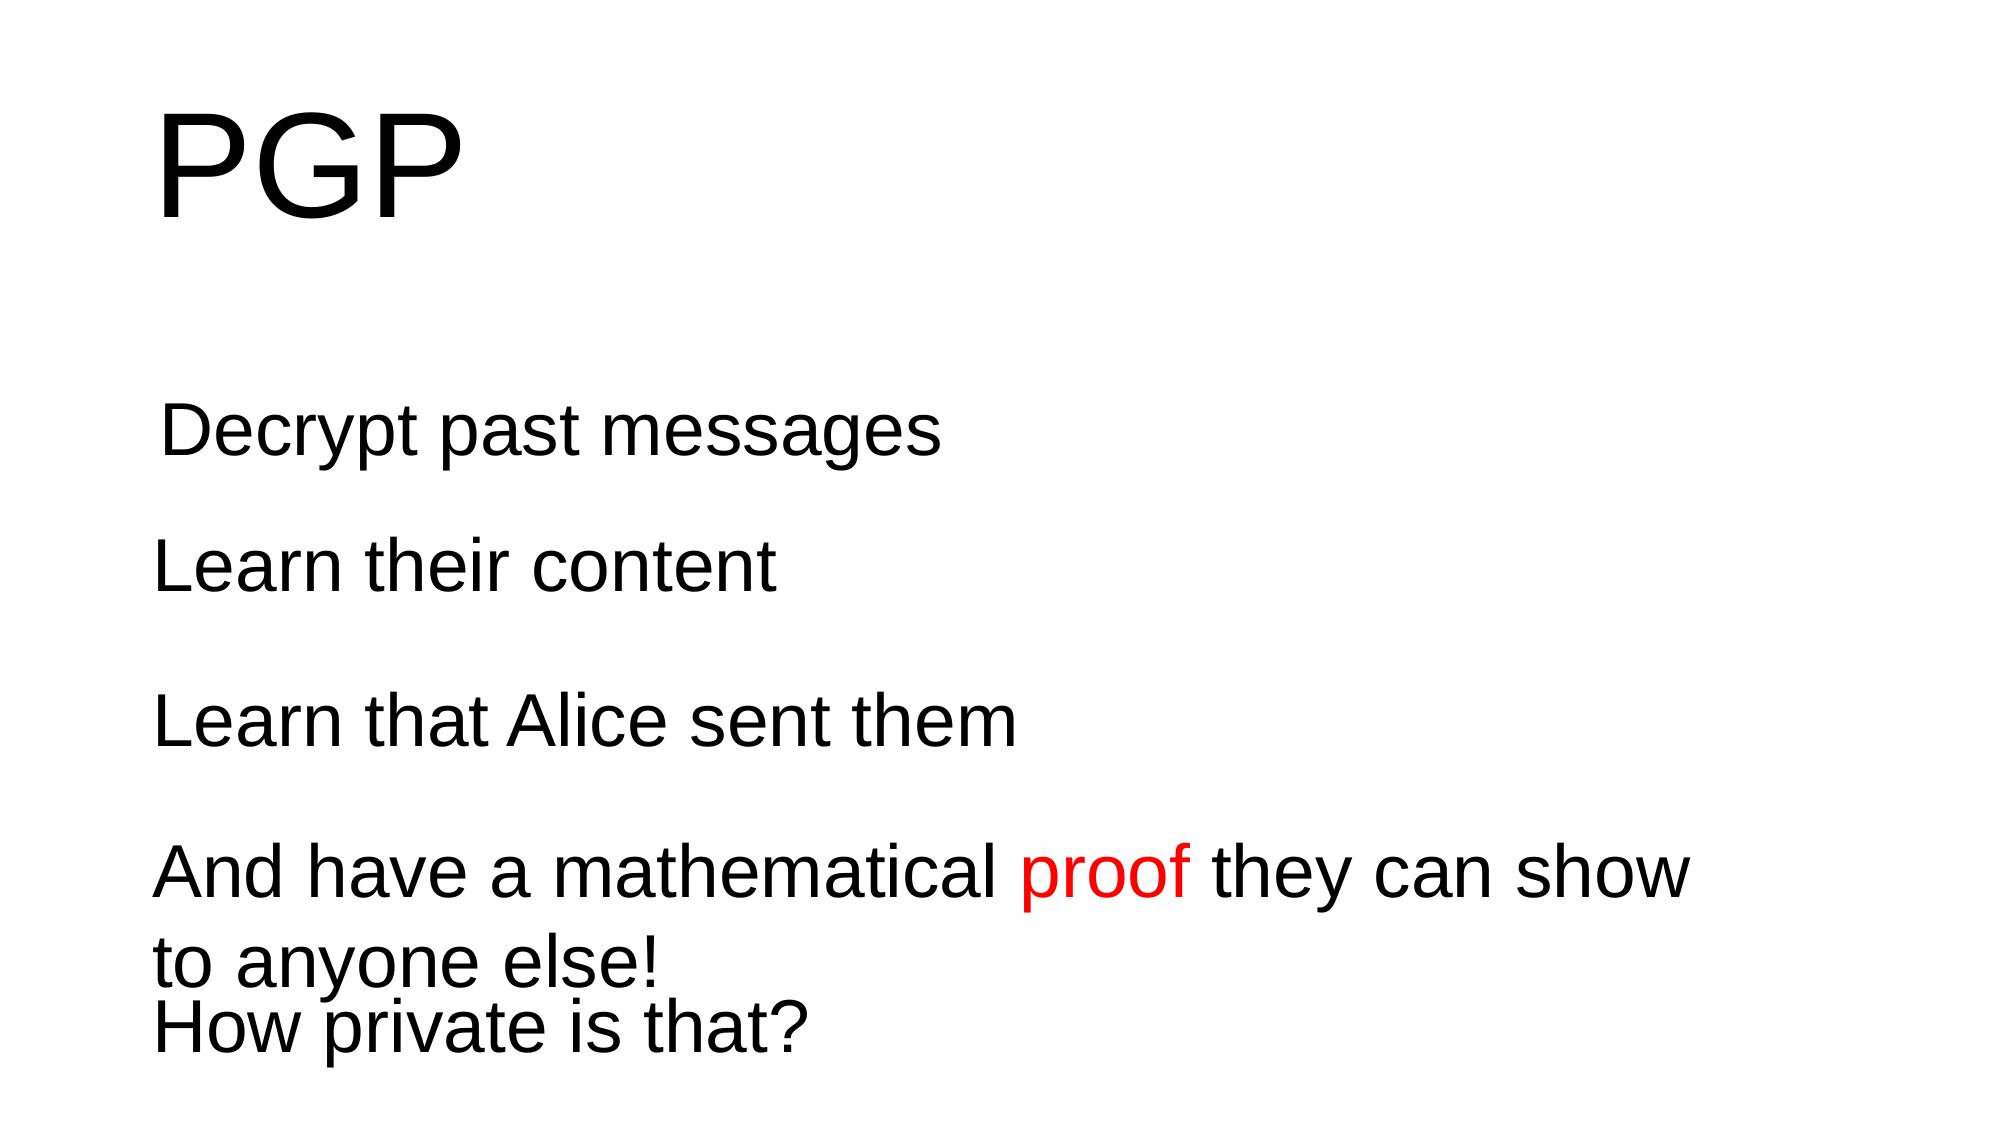

# PGP
Decrypt past messages
Learn their content
Learn that Alice sent them
And have a mathematical proof they can show to anyone else!
How private is that?